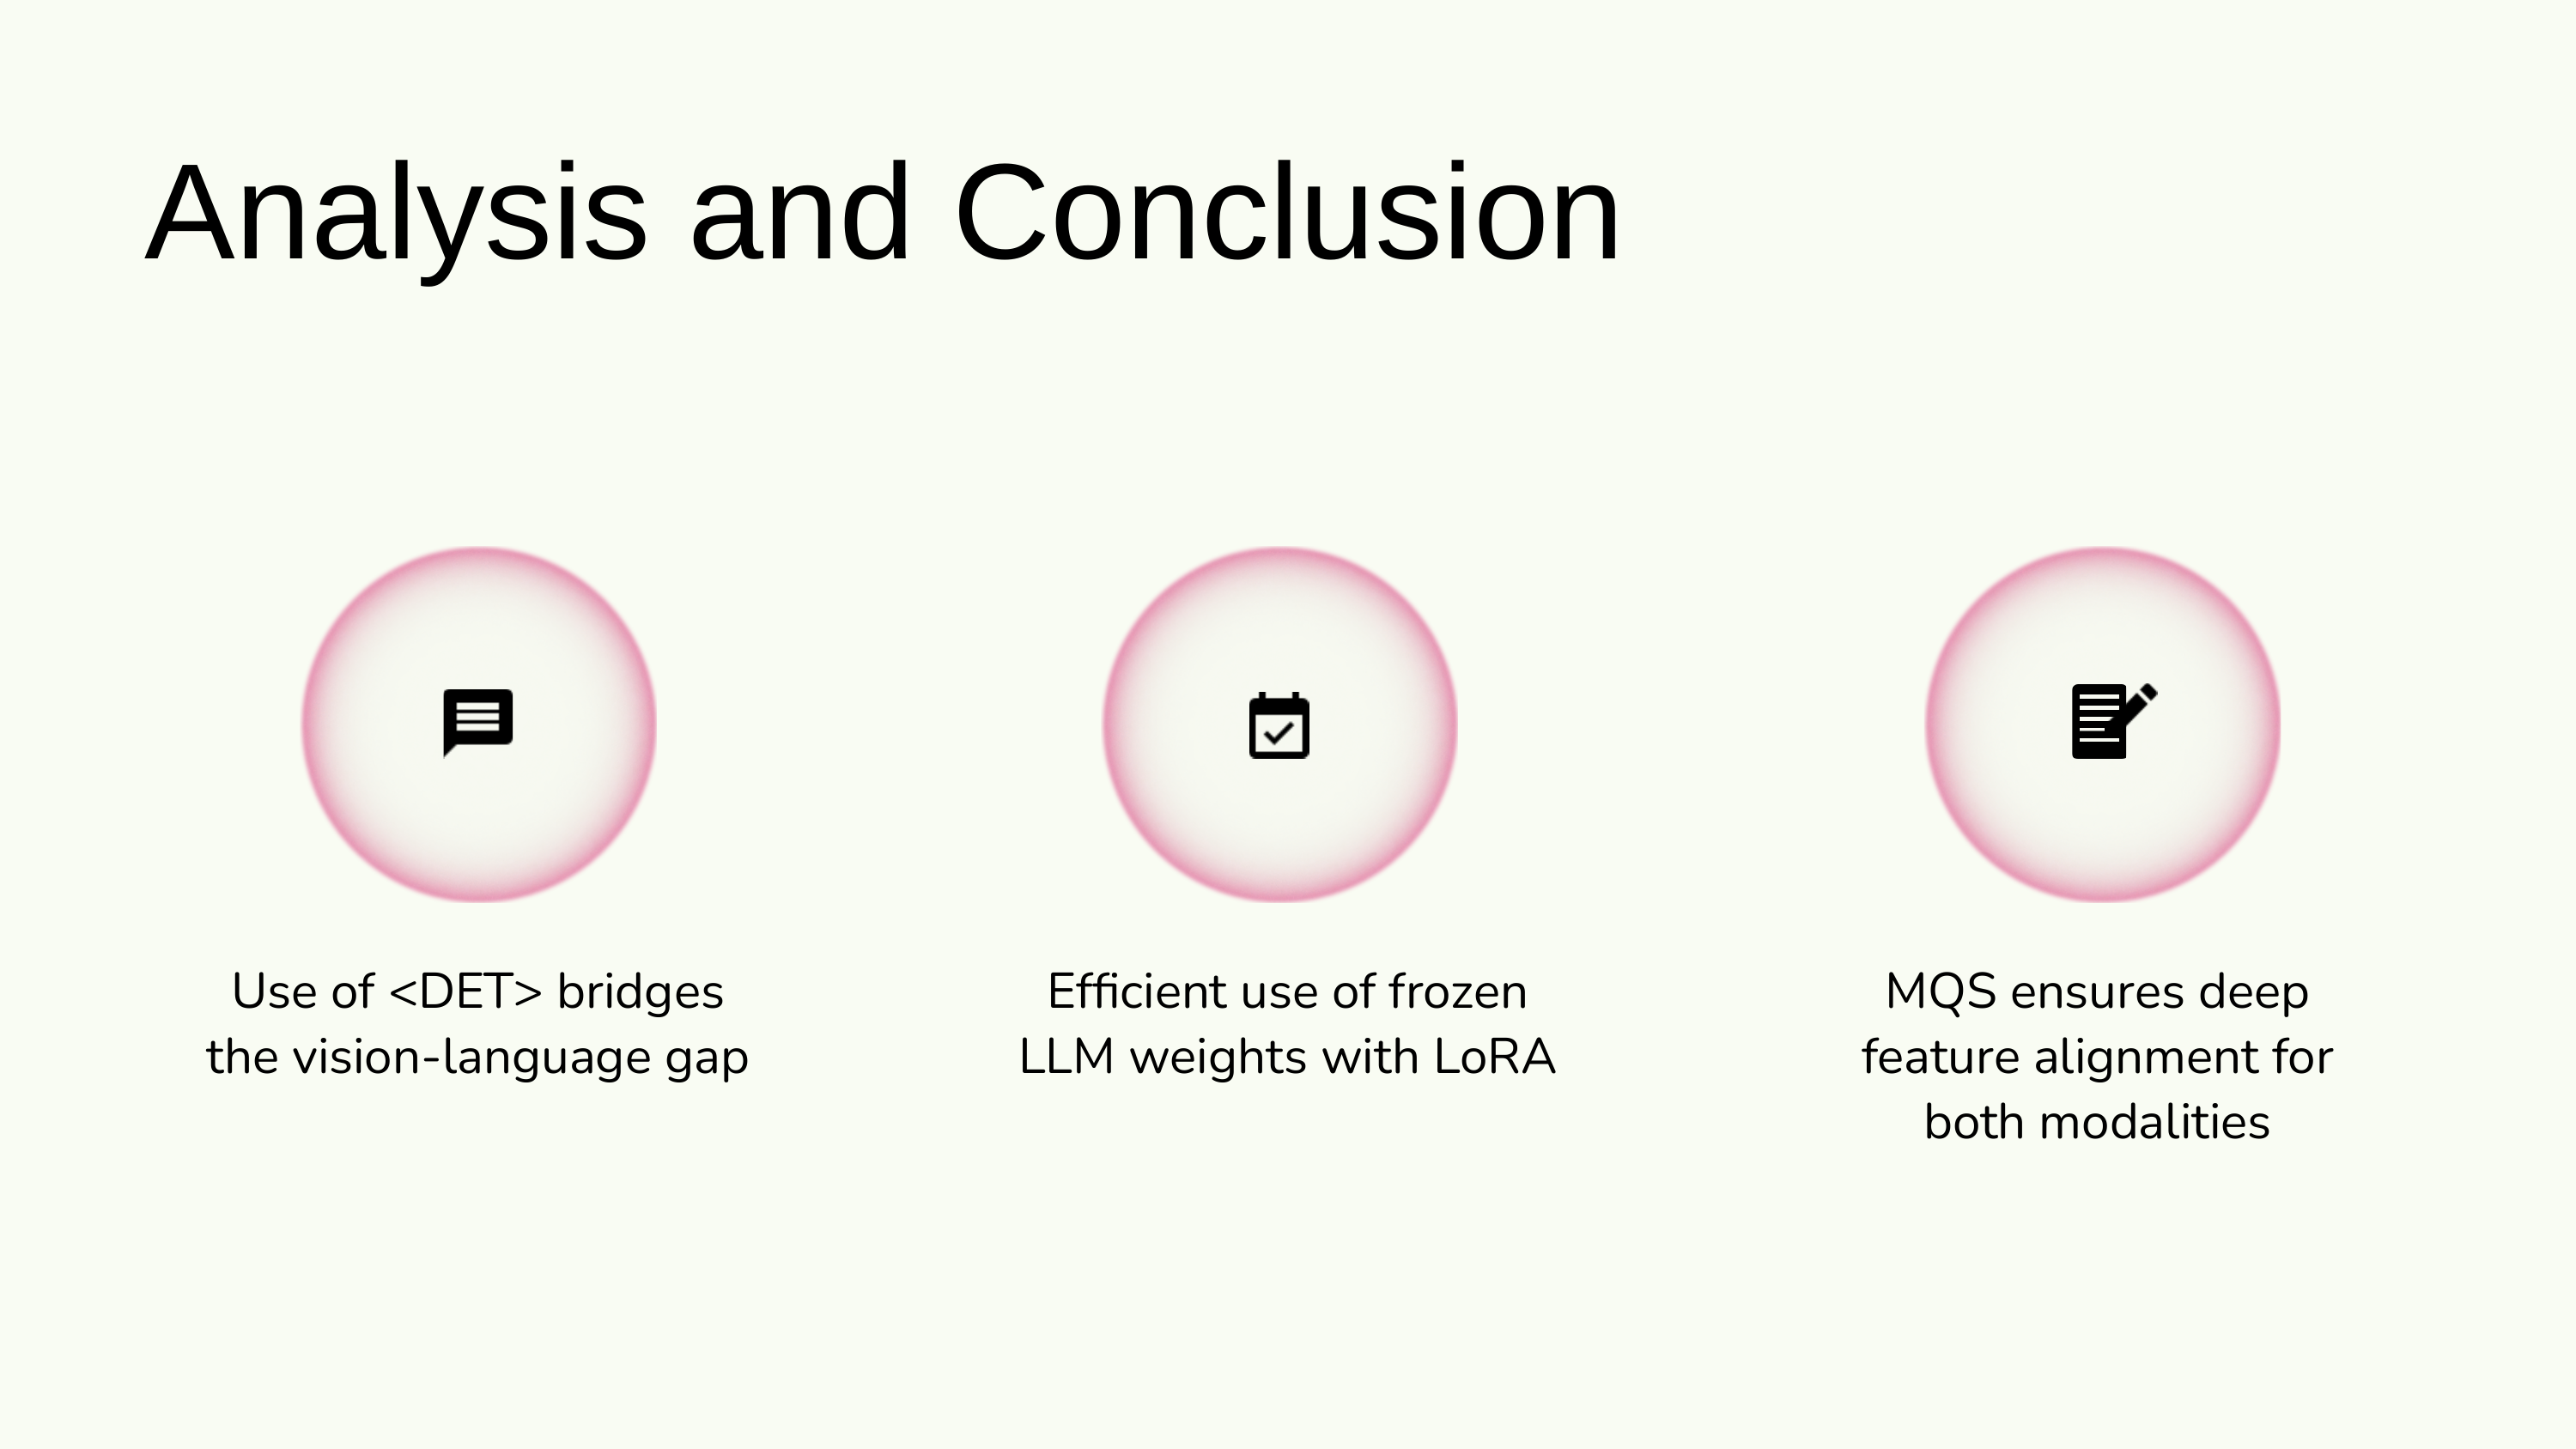

Analysis and Conclusion

Use of <DET> bridges the vision-language gap
Efficient use of frozen LLM weights with LoRA
MQS ensures deep feature alignment for both modalities